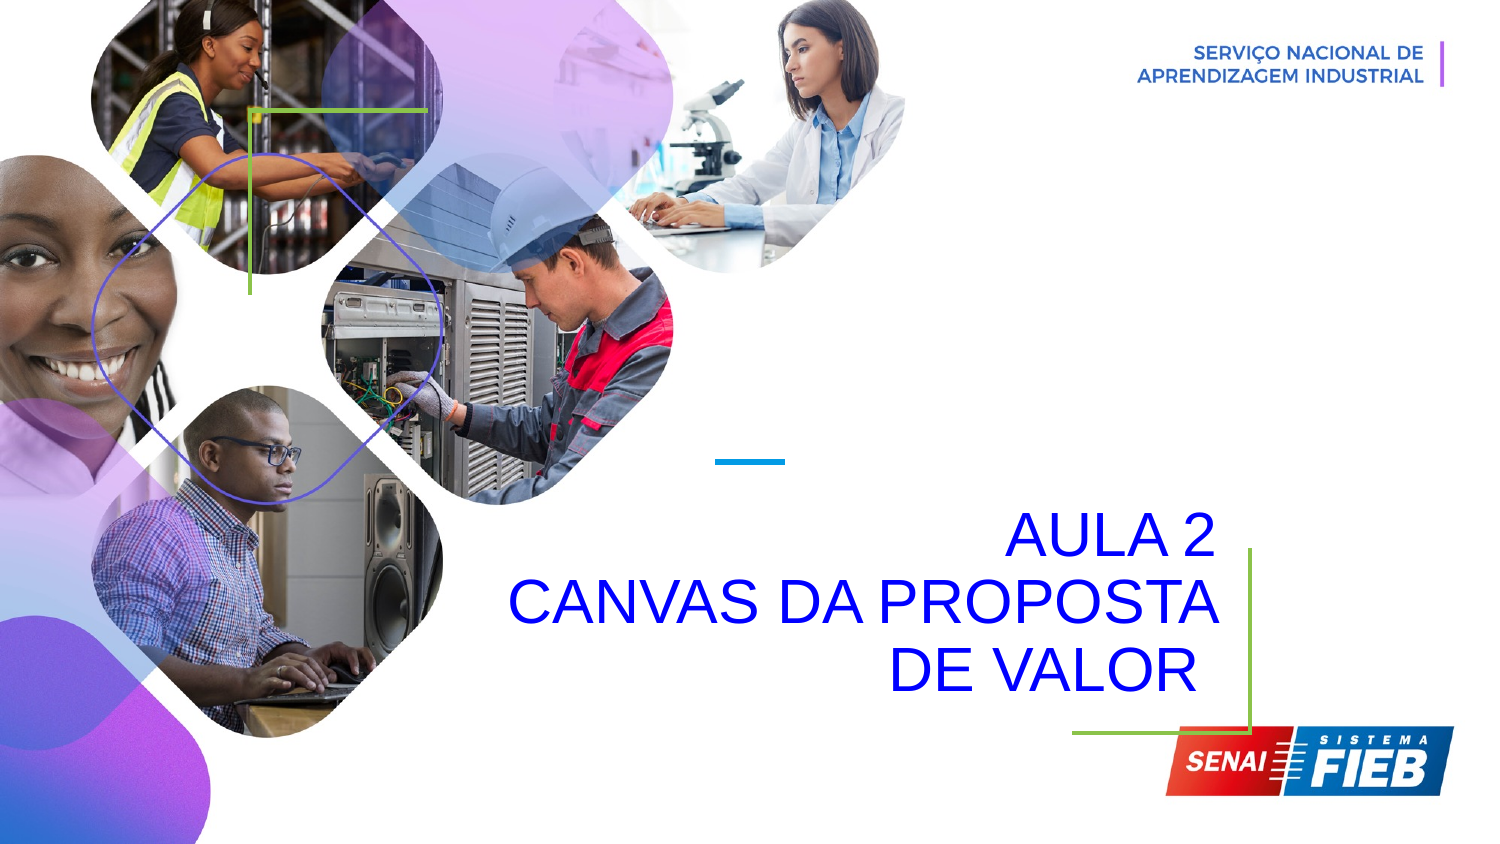

AULA 2
CANVAS DA PROPOSTA DE VALOR